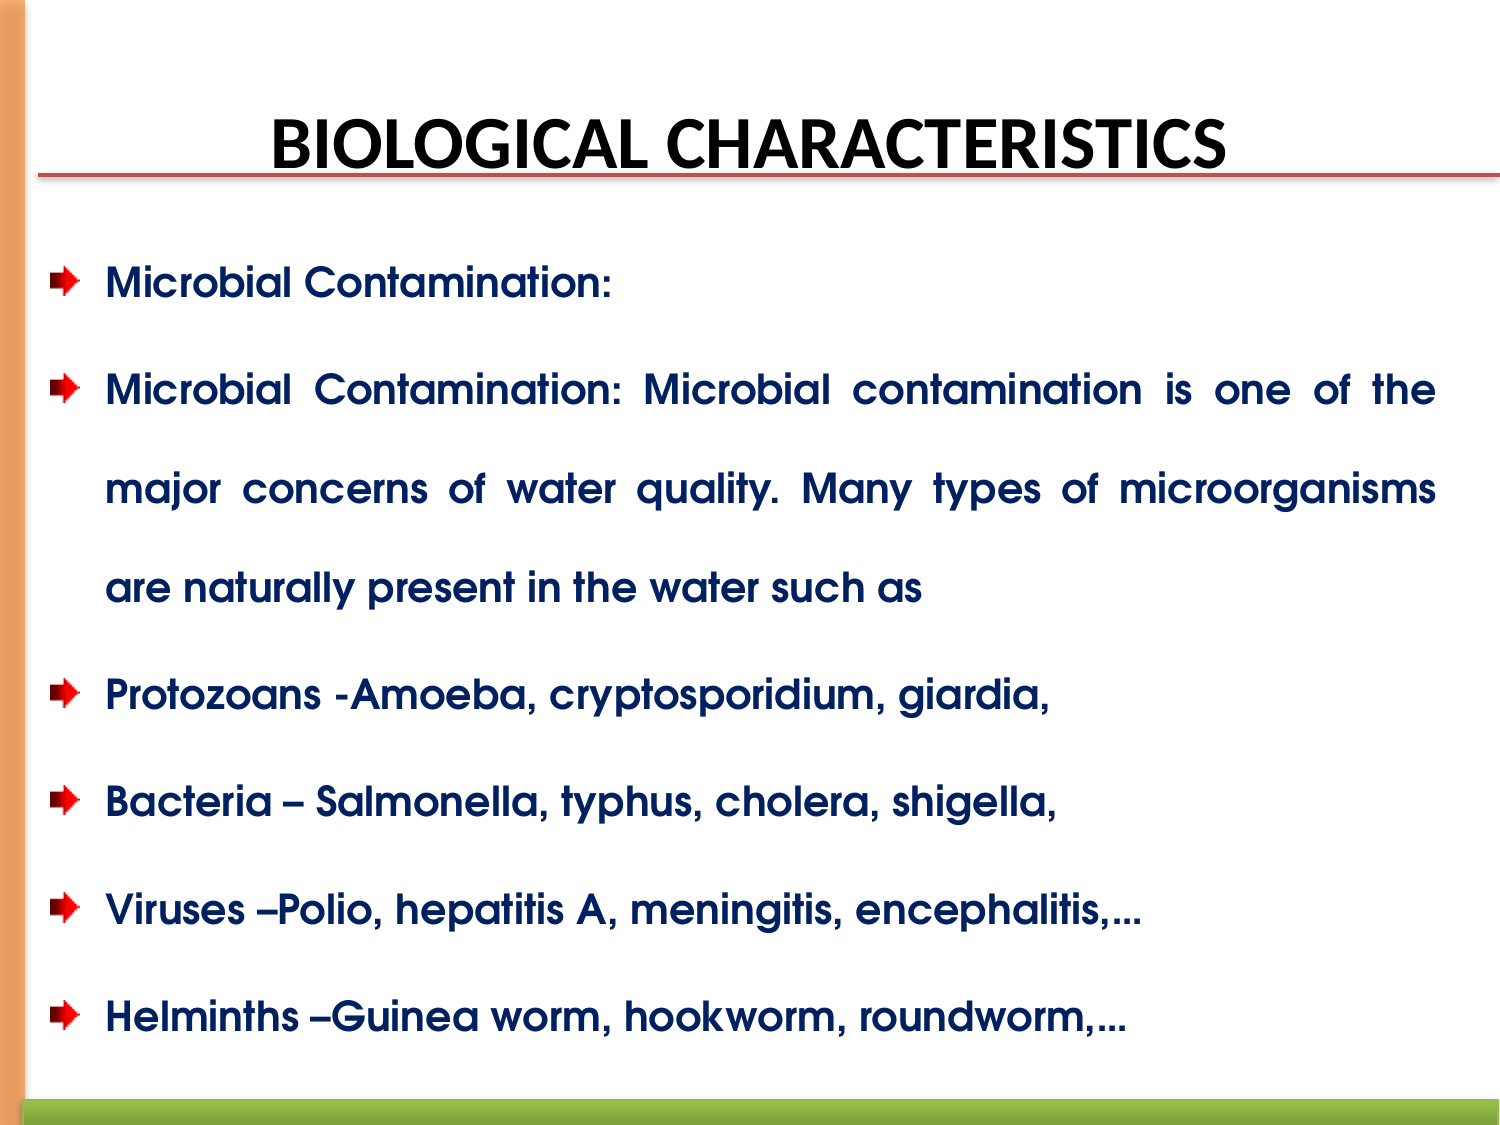

# BIOLOGICAL CHARACTERISTICS
Microbial Contamination:
Microbial Contamination: Microbial contamination is one of the major concerns of water quality. Many types of microorganisms are naturally present in the water such as
Protozoans -Amoeba, cryptosporidium, giardia,
Bacteria – Salmonella, typhus, cholera, shigella,
Viruses –Polio, hepatitis A, meningitis, encephalitis,…
Helminths –Guinea worm, hookworm, roundworm,…